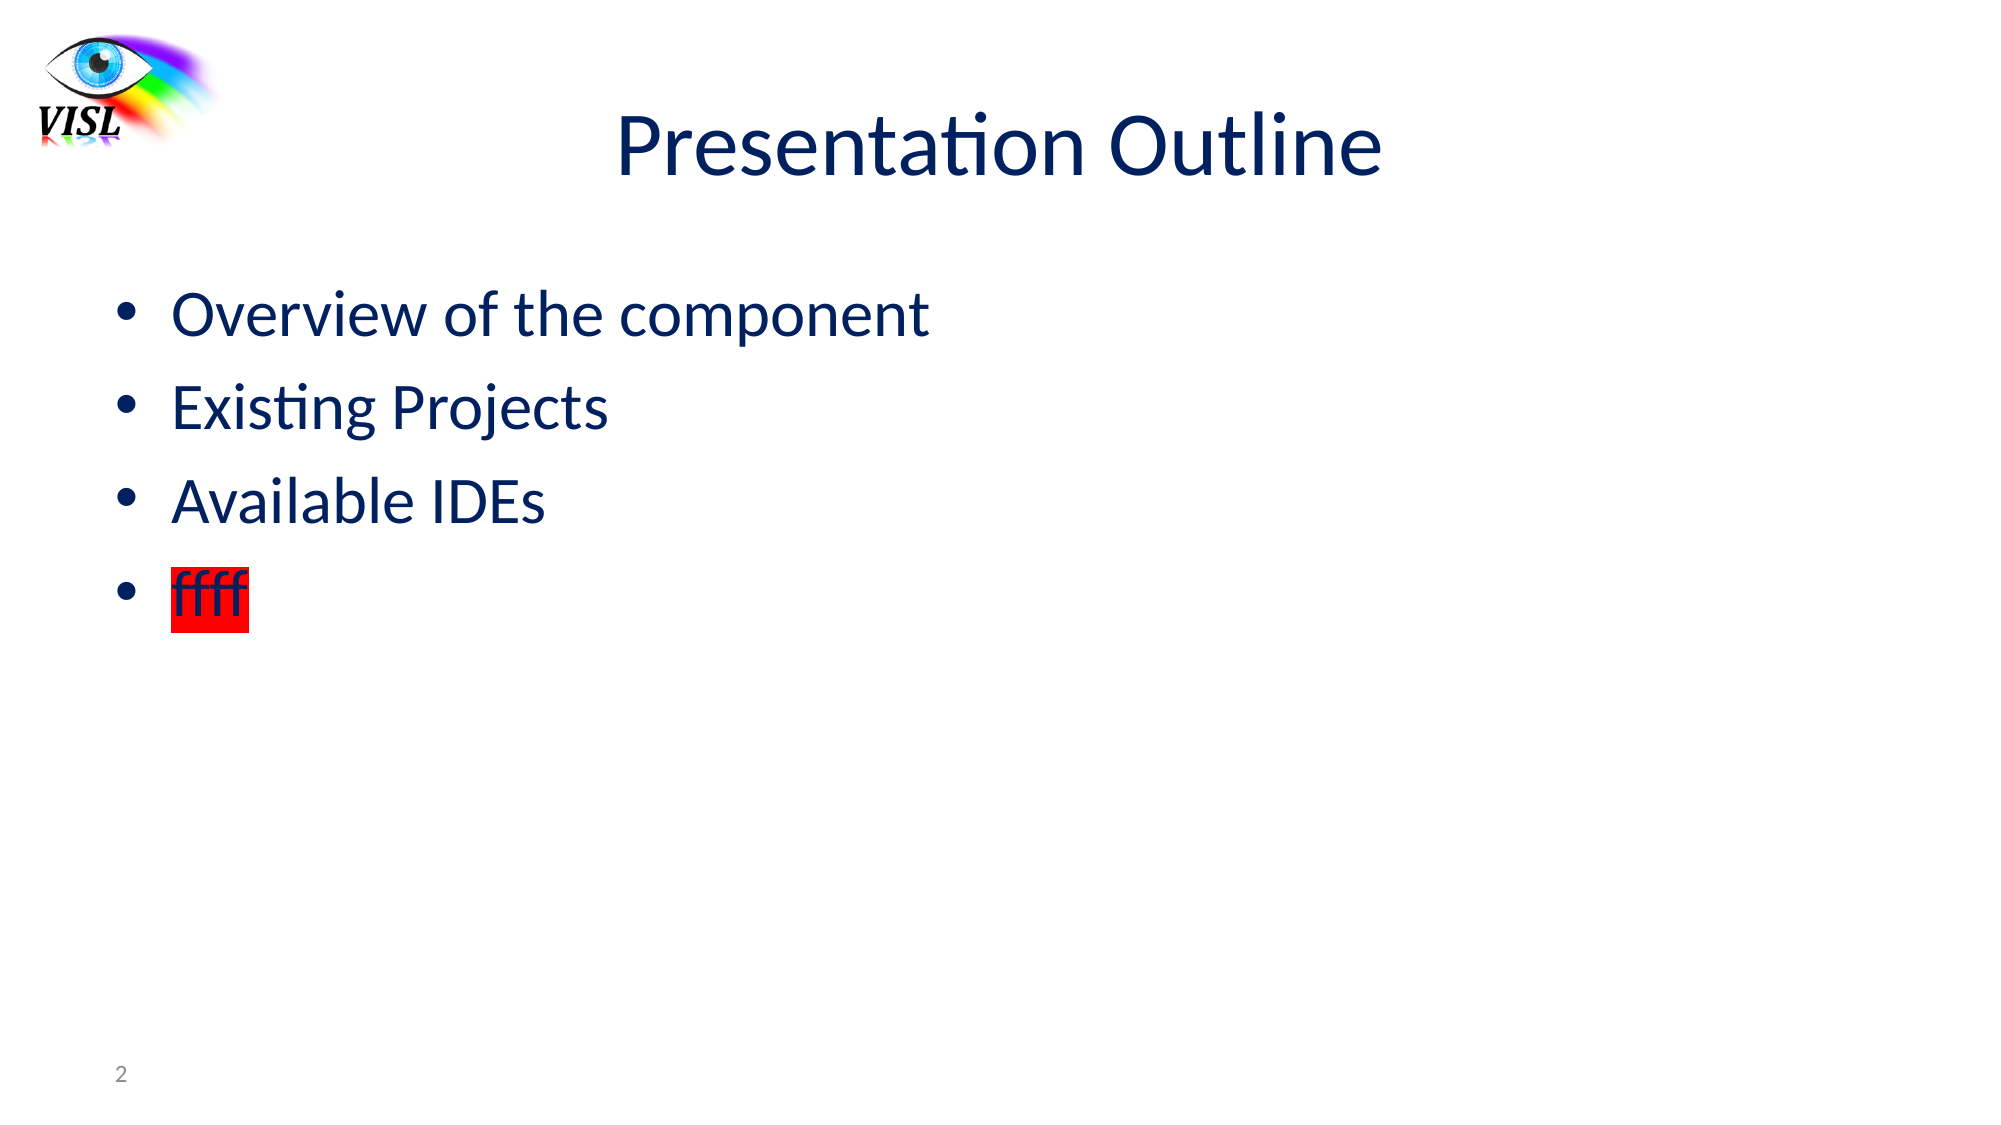

# Presentation Outline
Overview of the component
Existing Projects
Available IDEs
ffff

2